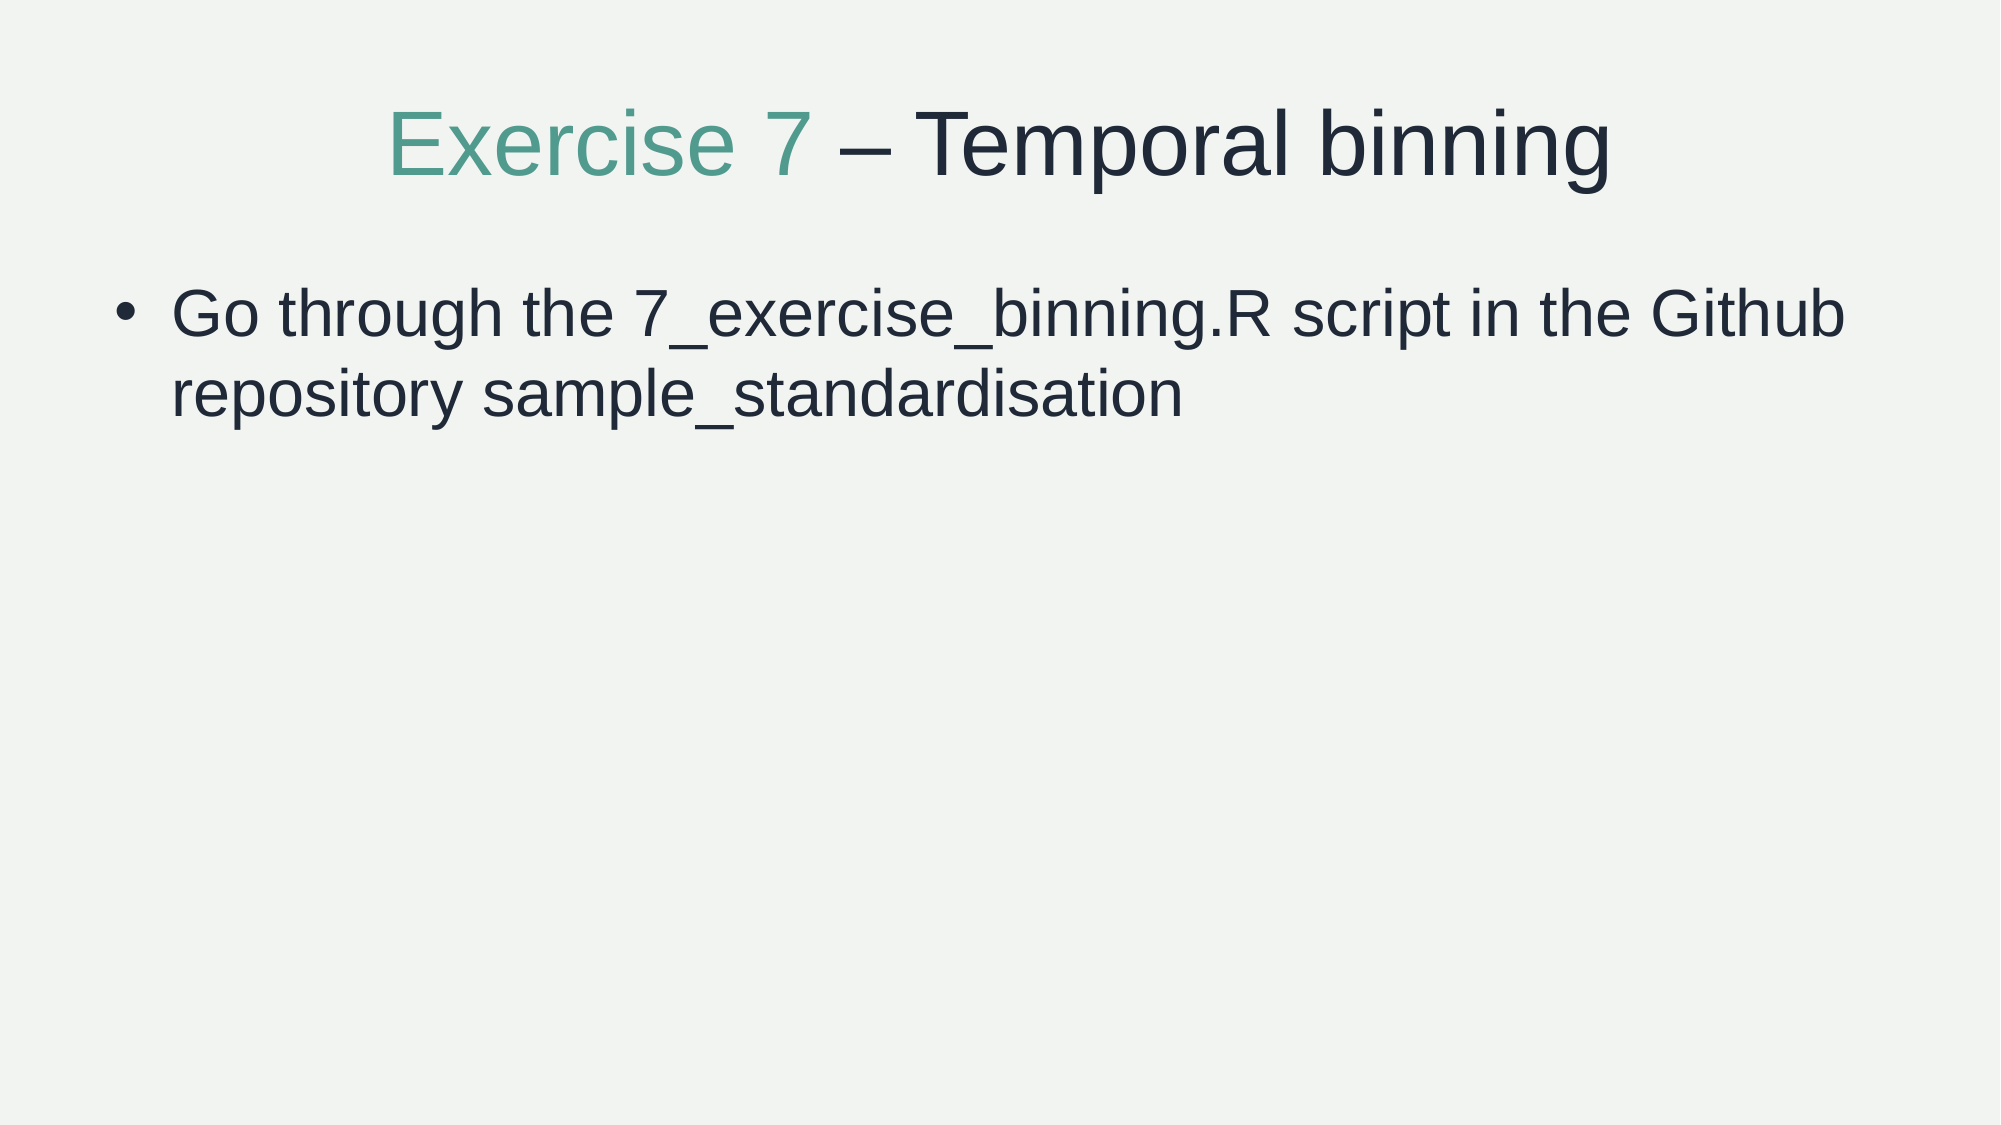

# Exercise 7 – Temporal binning
Go through the 7_exercise_binning.R script in the Github repository sample_standardisation